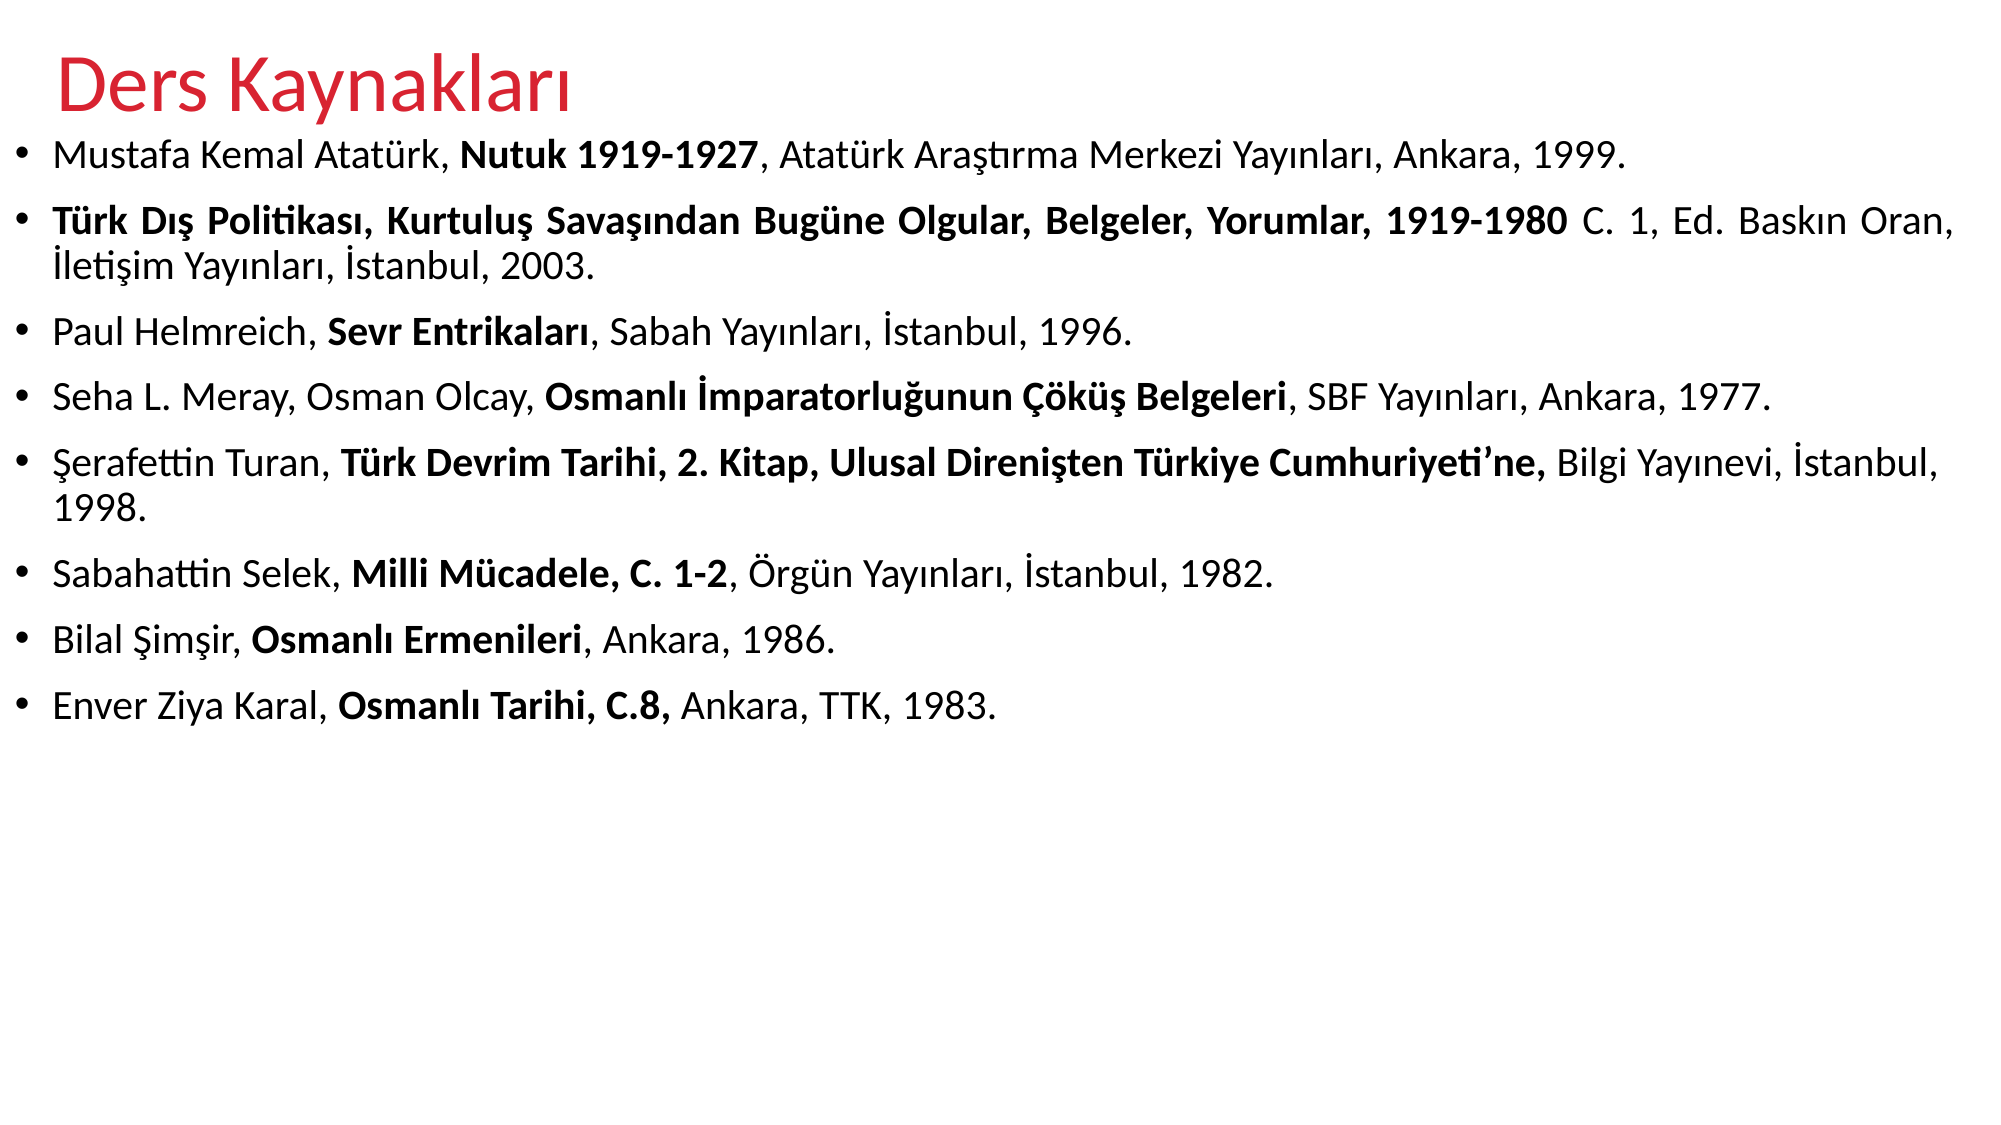

Ders Kaynakları
Mustafa Kemal Atatürk, Nutuk 1919-1927, Atatürk Araştırma Merkezi Yayınları, Ankara, 1999.
Türk Dış Politikası, Kurtuluş Savaşından Bugüne Olgular, Belgeler, Yorumlar, 1919-1980 C. 1, Ed. Baskın Oran, İletişim Yayınları, İstanbul, 2003.
Paul Helmreich, Sevr Entrikaları, Sabah Yayınları, İstanbul, 1996.
Seha L. Meray, Osman Olcay, Osmanlı İmparatorluğunun Çöküş Belgeleri, SBF Yayınları, Ankara, 1977.
Şerafettin Turan, Türk Devrim Tarihi, 2. Kitap, Ulusal Direnişten Türkiye Cumhuriyeti’ne, Bilgi Yayınevi, İstanbul, 1998.
Sabahattin Selek, Milli Mücadele, C. 1-2, Örgün Yayınları, İstanbul, 1982.
Bilal Şimşir, Osmanlı Ermenileri, Ankara, 1986.
Enver Ziya Karal, Osmanlı Tarihi, C.8, Ankara, TTK, 1983.